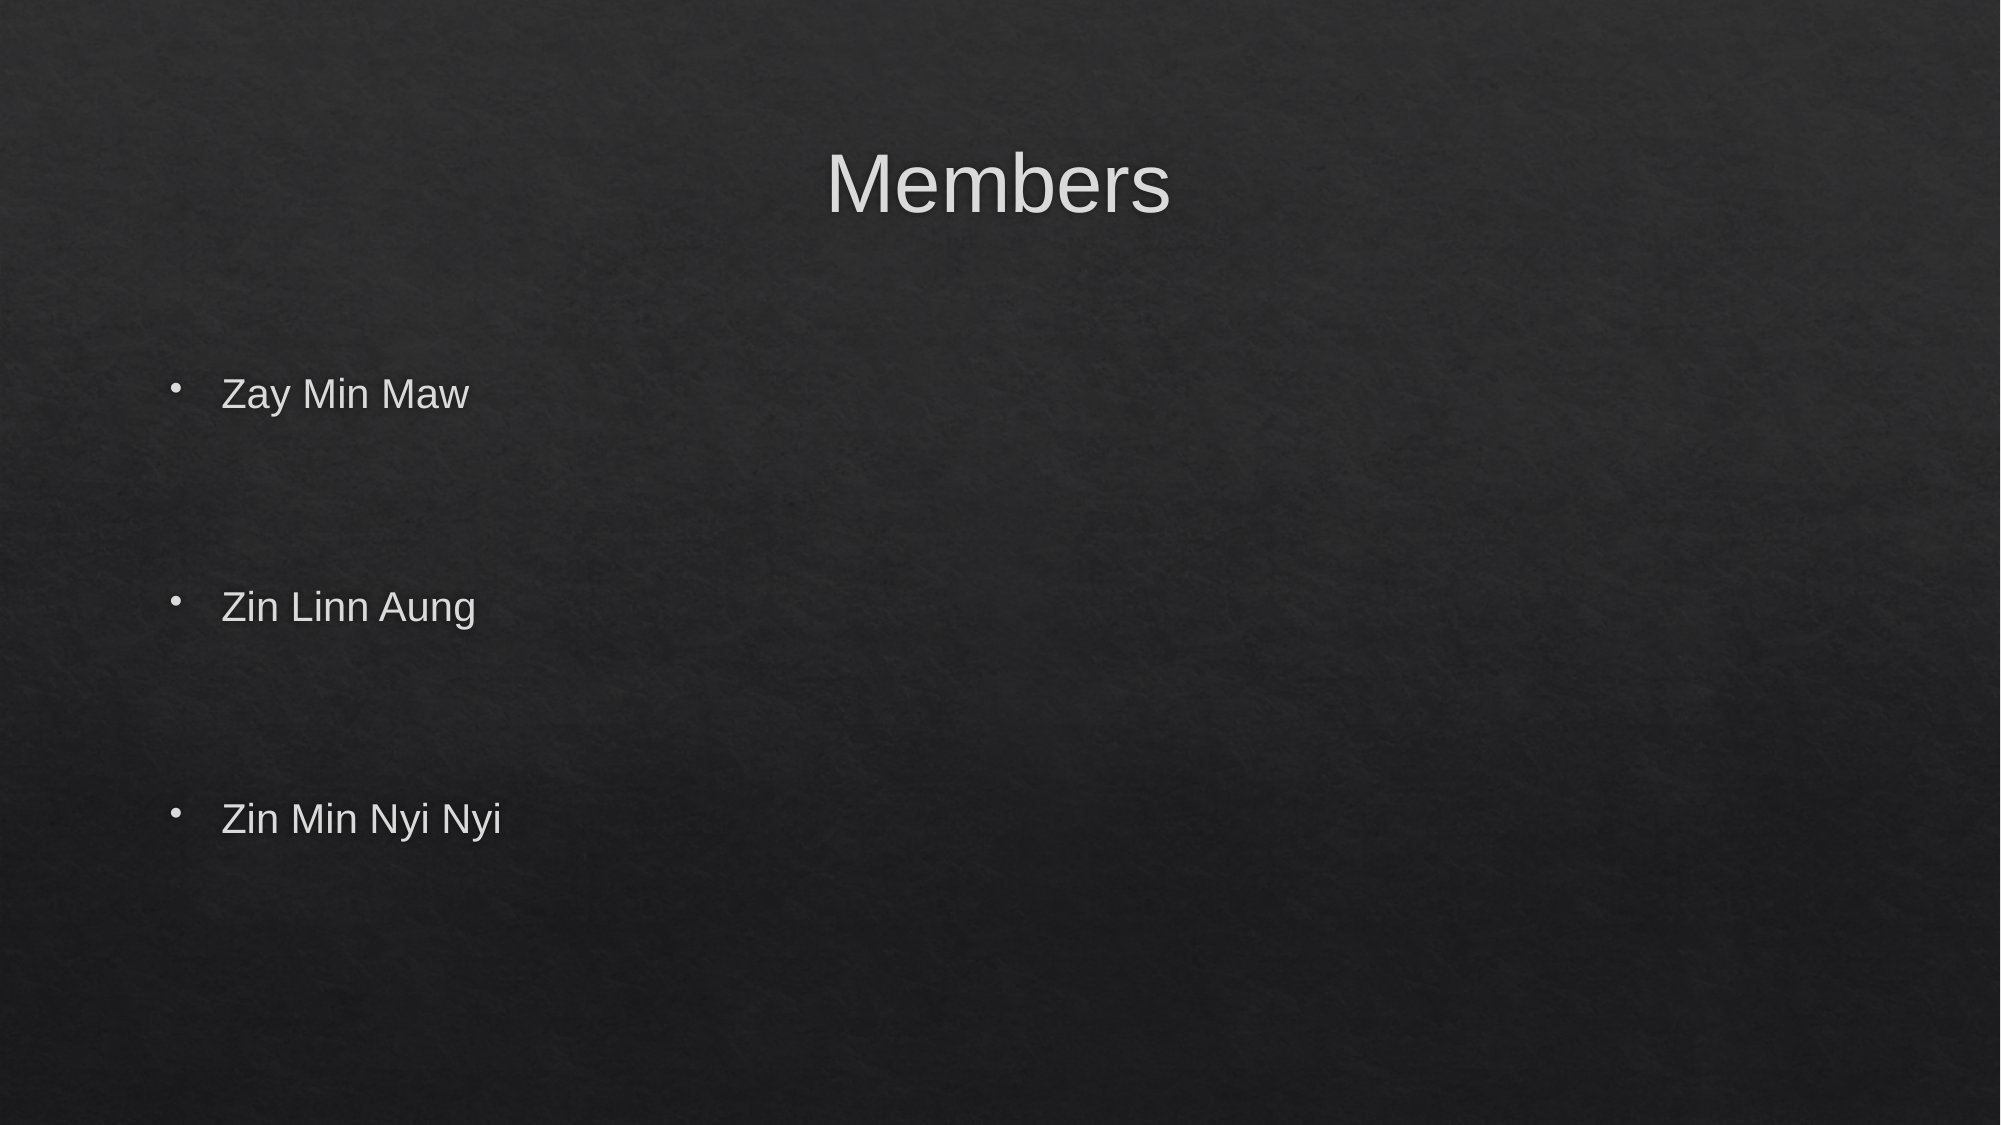

# Members
Zay Min Maw

Zin Linn Aung

Zin Min Nyi Nyi